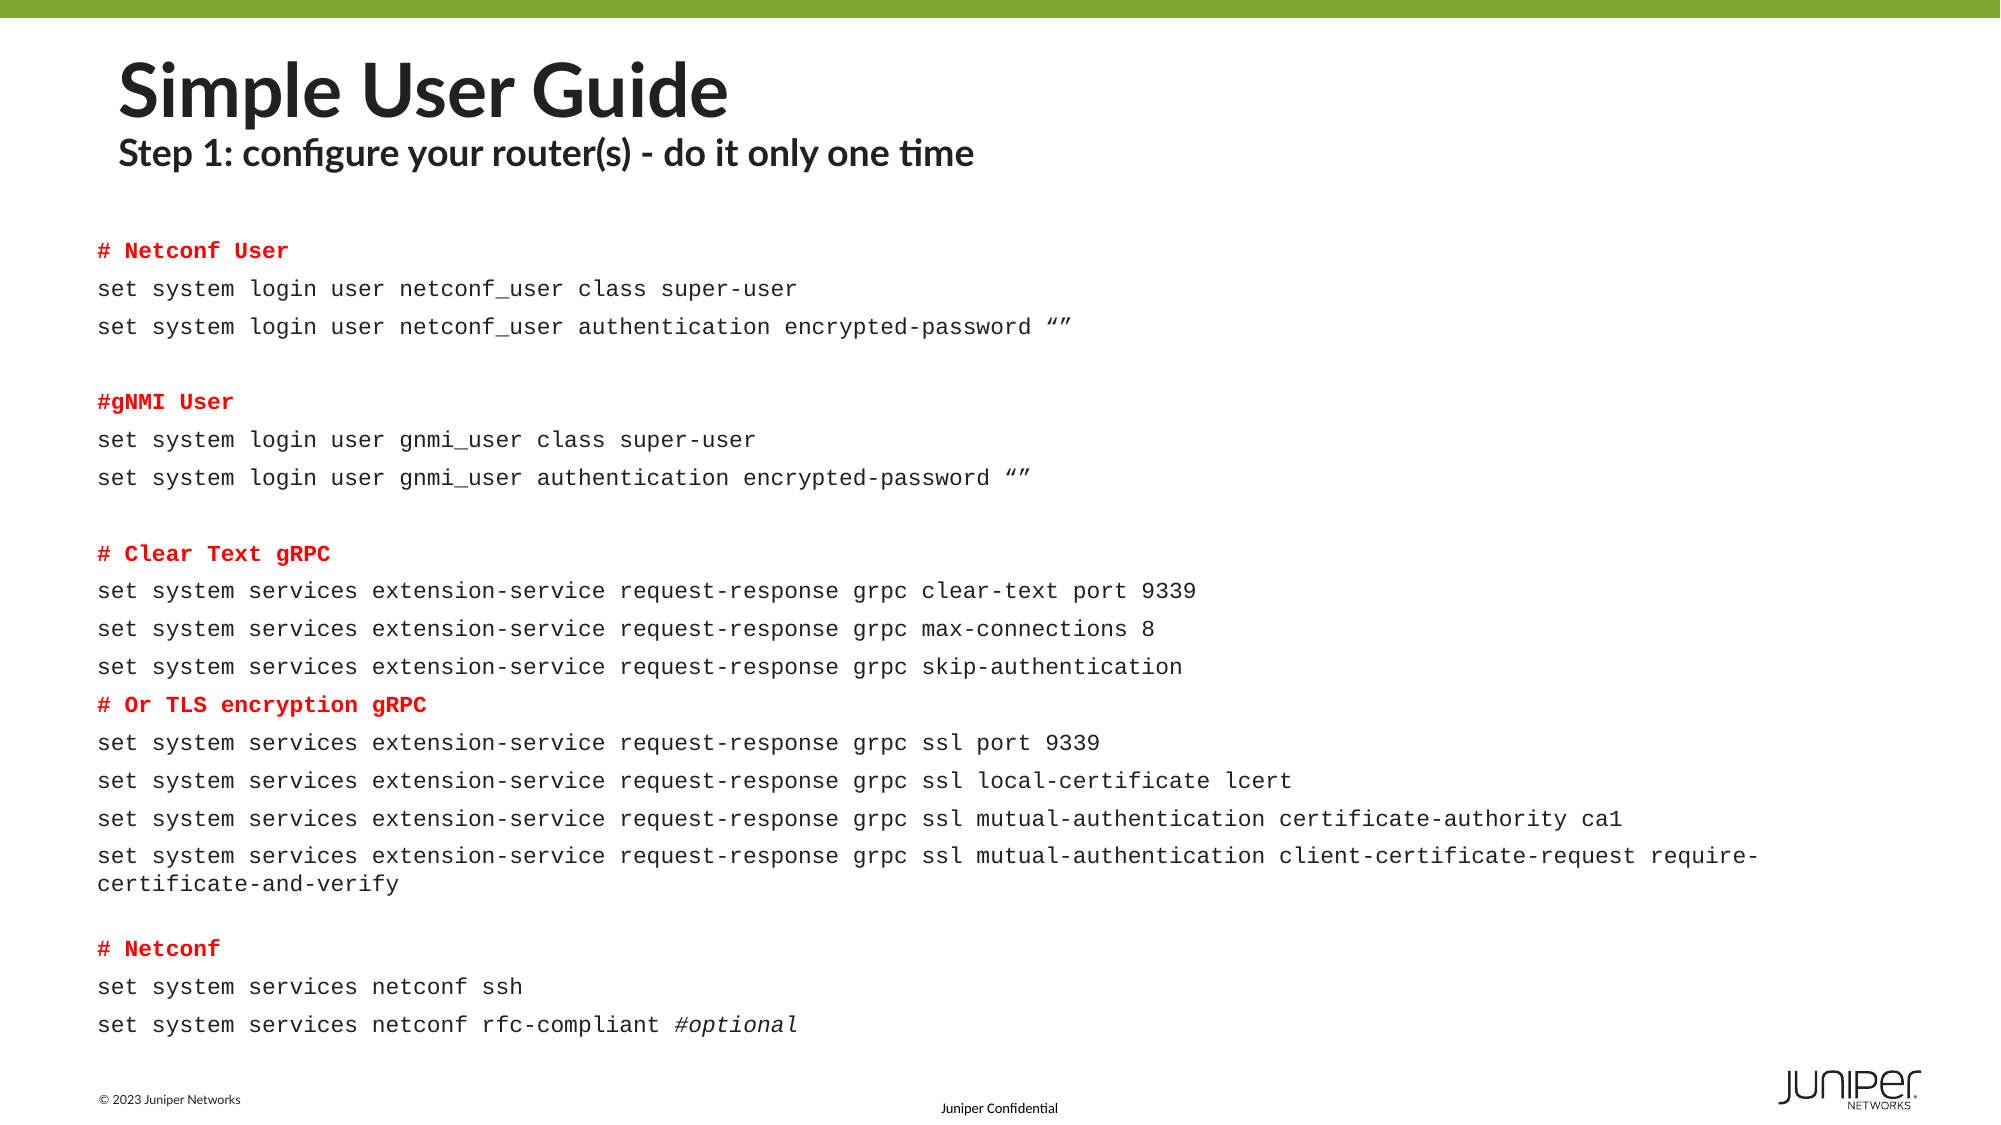

Simple User Guide
Step 1: configure your router(s) - do it only one time
# Netconf User
set system login user netconf_user class super-user
set system login user netconf_user authentication encrypted-password “”

#gNMI User
set system login user gnmi_user class super-user
set system login user gnmi_user authentication encrypted-password “”

# Clear Text gRPC
set system services extension-service request-response grpc clear-text port 9339
set system services extension-service request-response grpc max-connections 8
set system services extension-service request-response grpc skip-authentication
# Or TLS encryption gRPC
set system services extension-service request-response grpc ssl port 9339
set system services extension-service request-response grpc ssl local-certificate lcert
set system services extension-service request-response grpc ssl mutual-authentication certificate-authority ca1
set system services extension-service request-response grpc ssl mutual-authentication client-certificate-request require-certificate-and-verify
# Netconf
set system services netconf ssh
set system services netconf rfc-compliant #optional